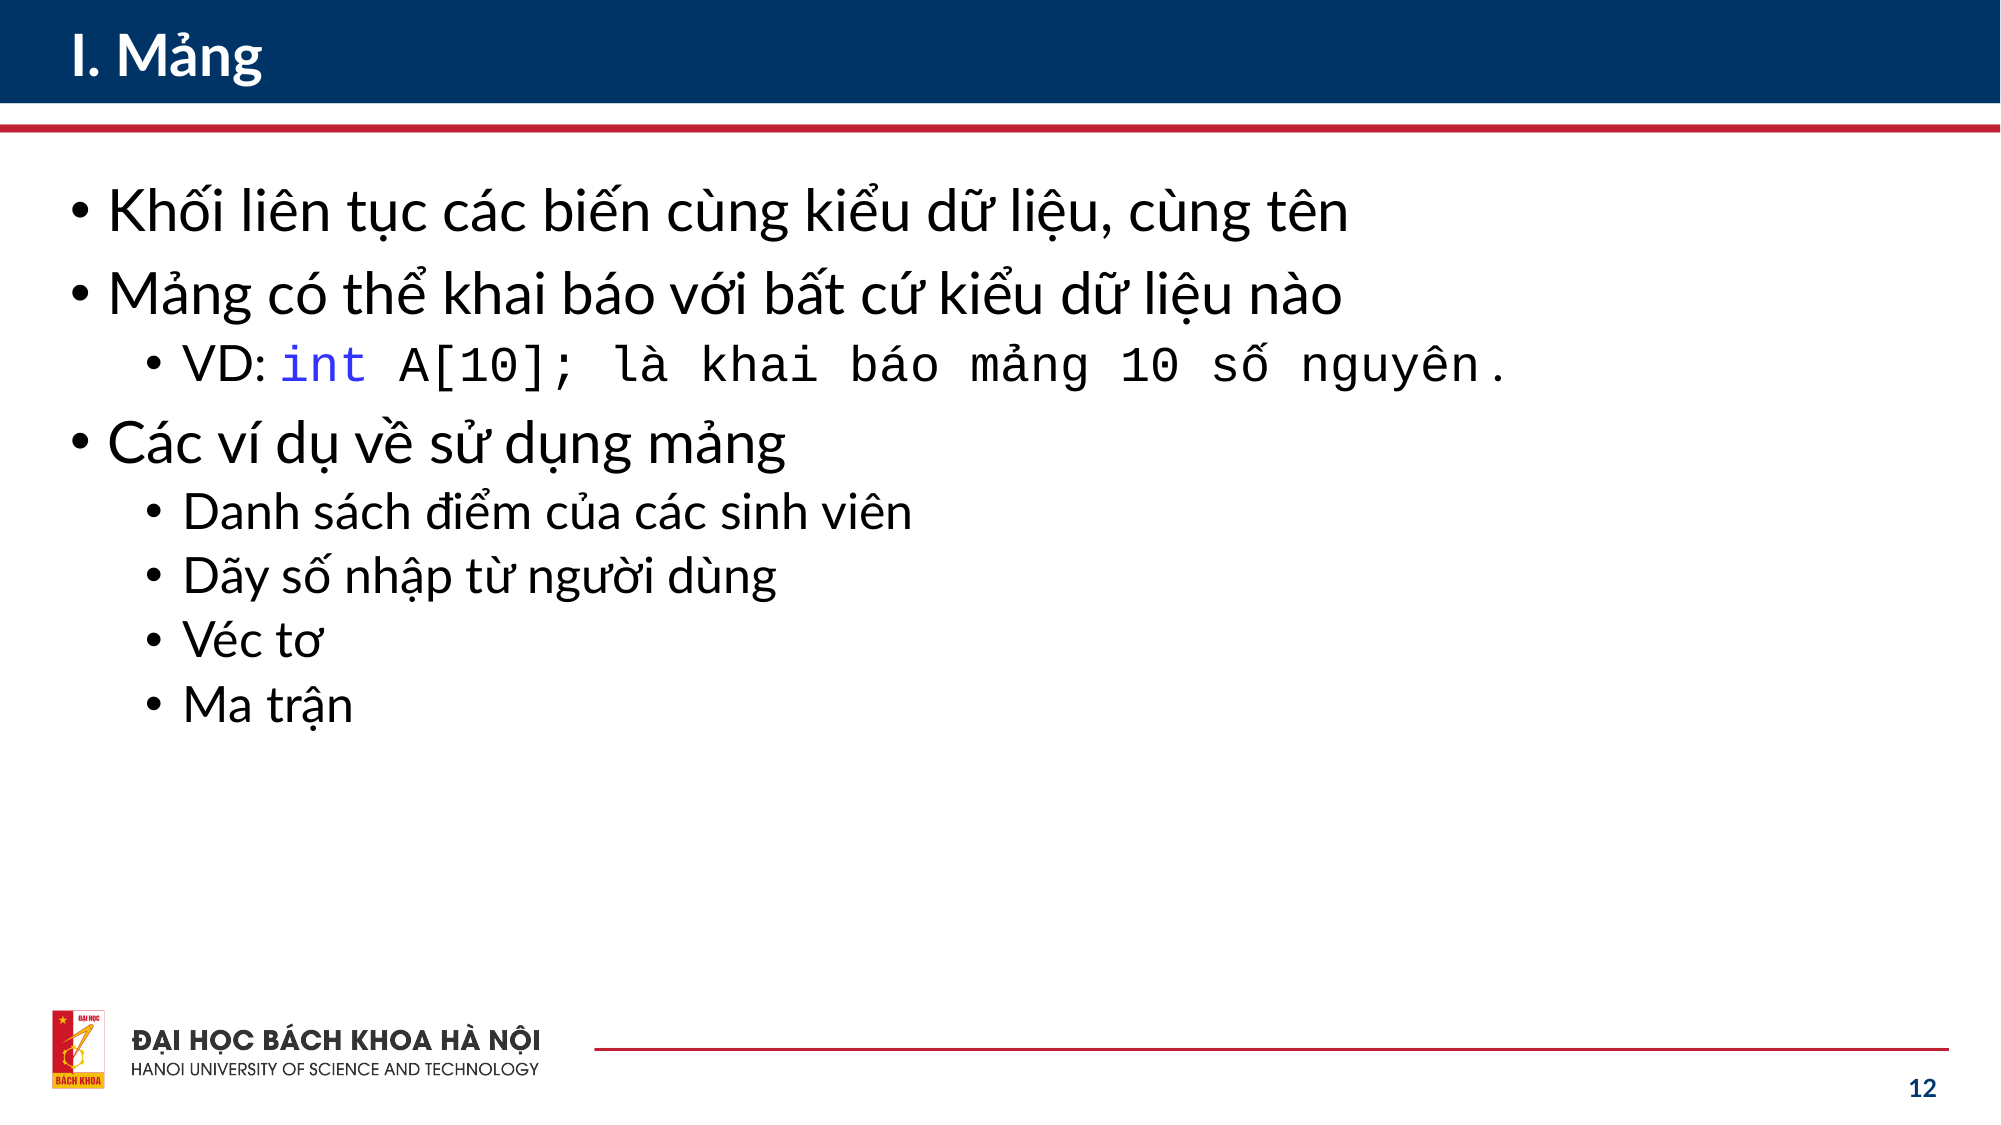

# I. Mảng
Khối liên tục các biến cùng kiểu dữ liệu, cùng tên
Mảng có thể khai báo với bất cứ kiểu dữ liệu nào
VD: int A[10]; là khai báo mảng 10 số nguyên .
Các ví dụ về sử dụng mảng
Danh sách điểm của các sinh viên
Dãy số nhập từ người dùng
Véc tơ
Ma trận
12